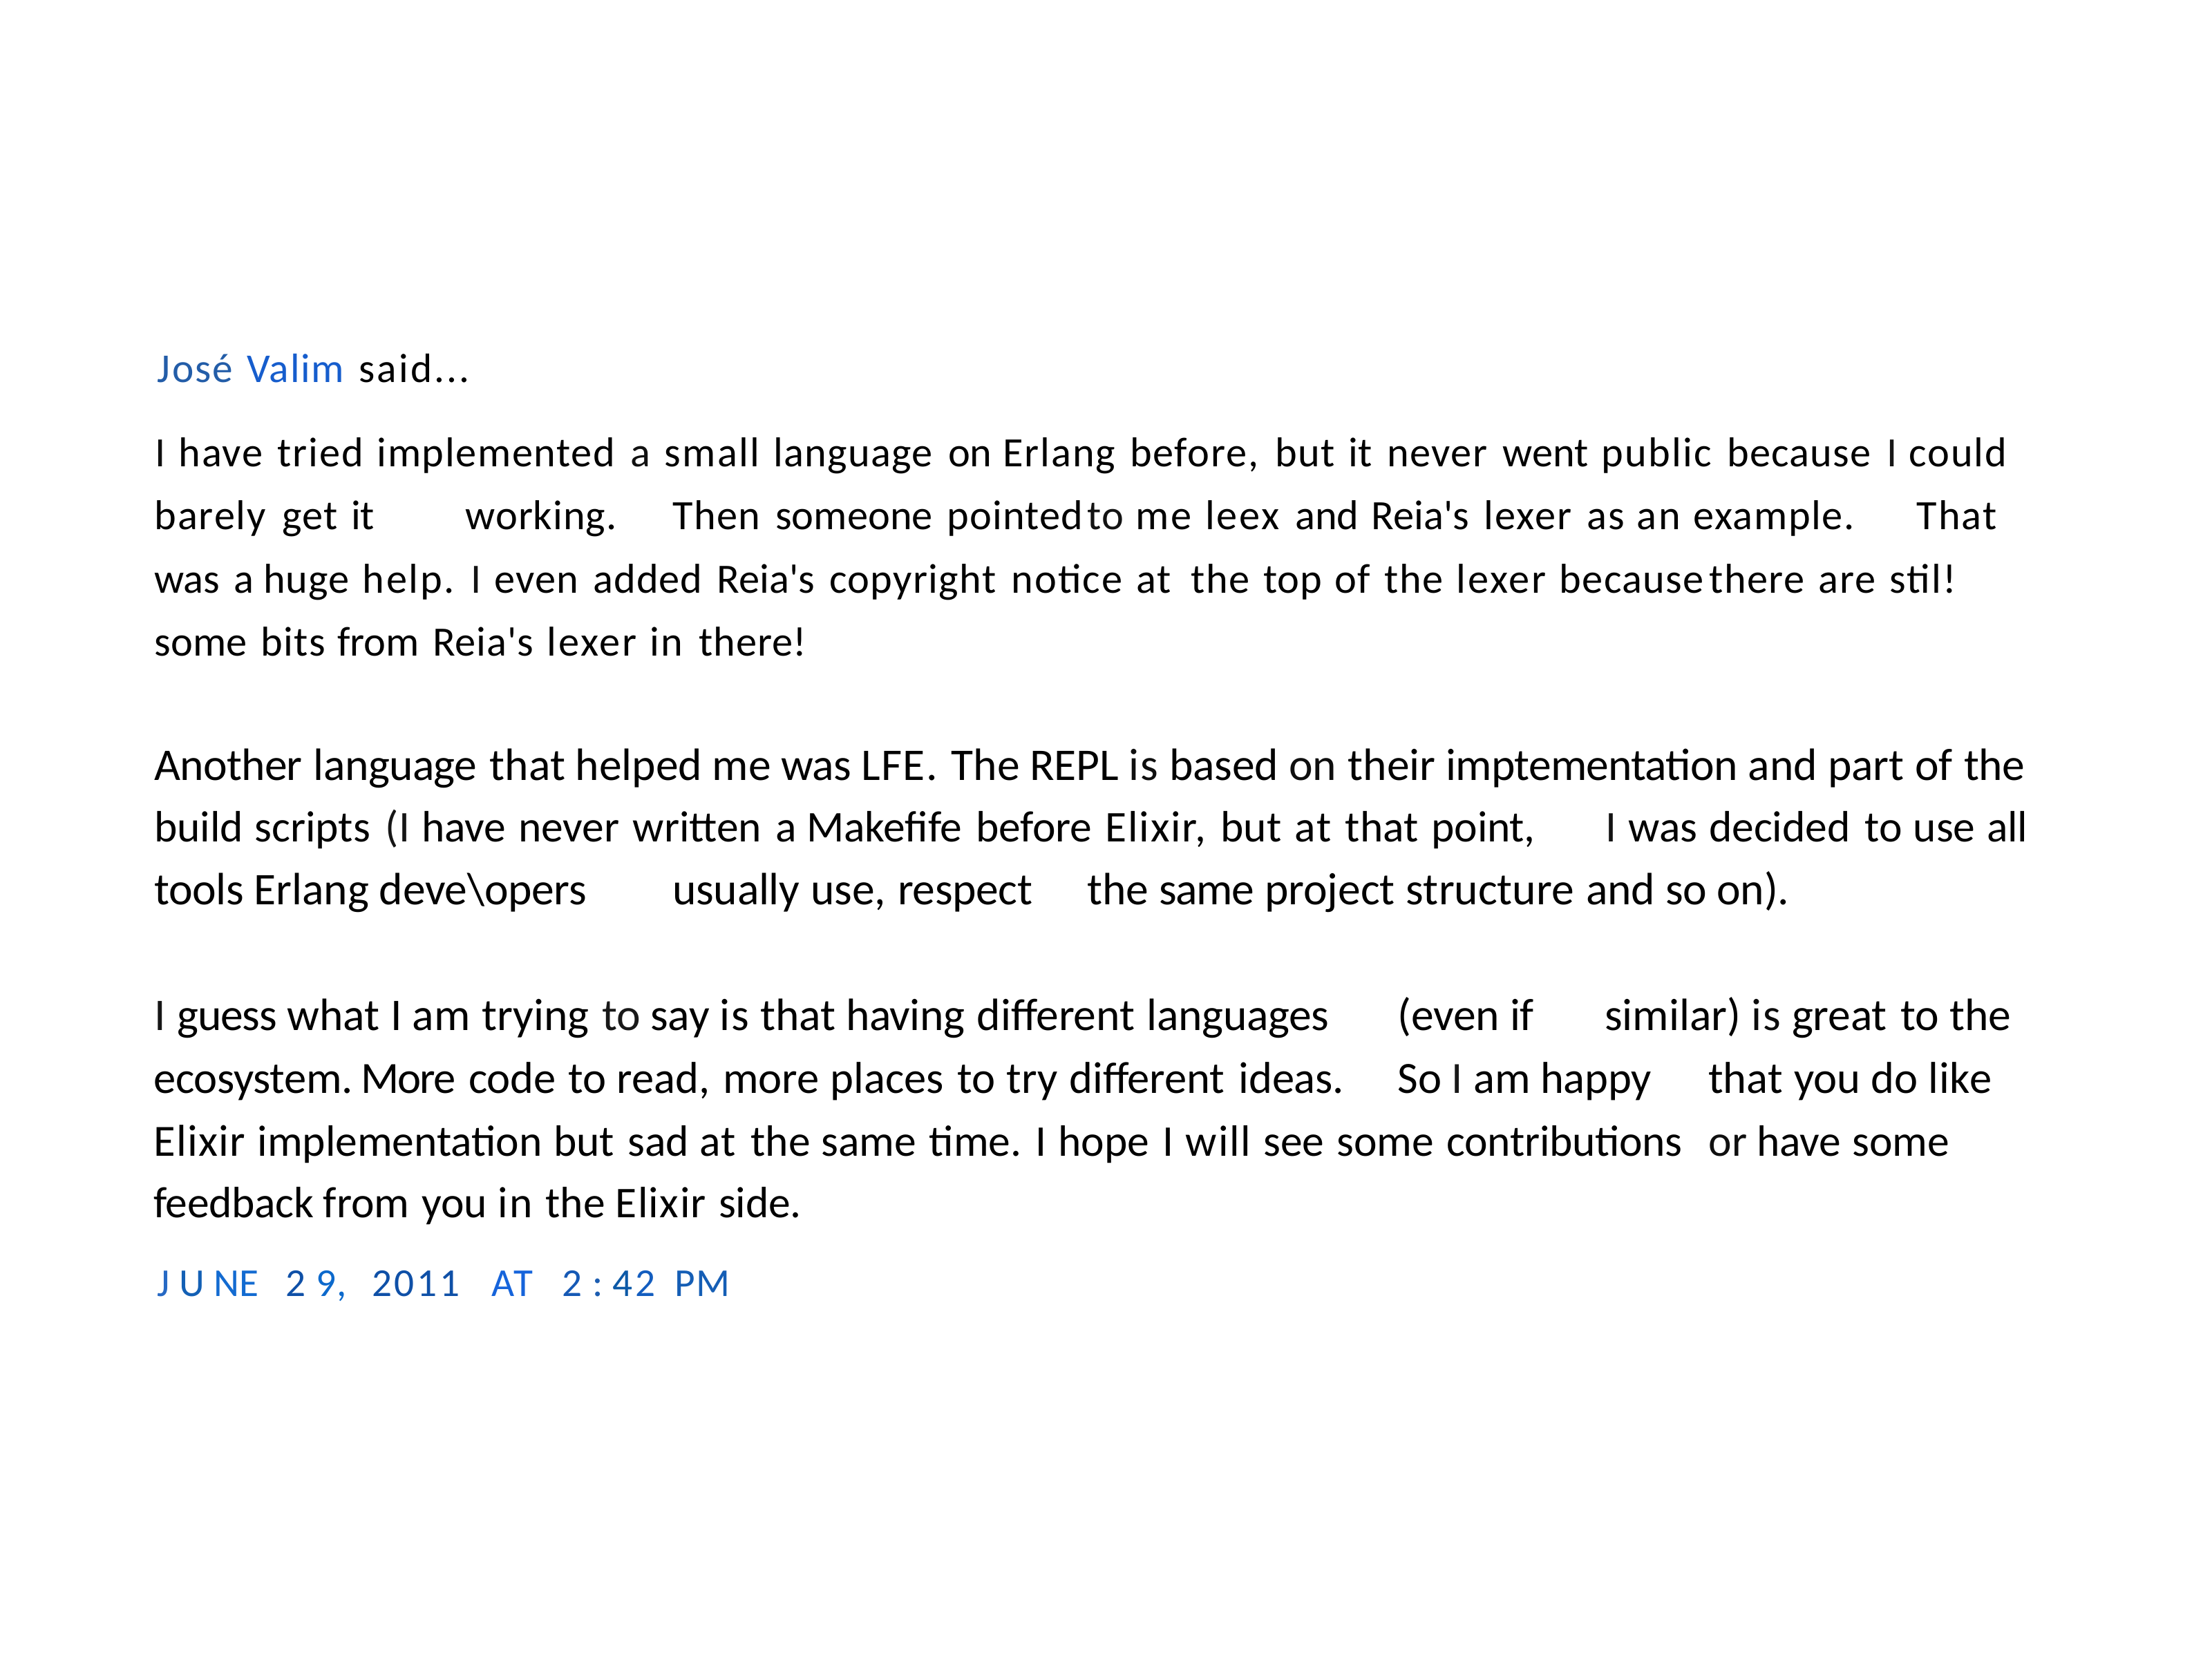

José Valim said...
I have tried implemented a small language on Erlang before, but it never went public because I could barely get it	working.	Then someone pointed	to me leex and Reia's lexer as an example.	That was a huge help. I even added Reia's copyright notice at	the top of the lexer because	there are stil! some bits from Reia's lexer in there!

Another language that helped me was LFE. The REPL is based on their imptementation and part of the build scripts (I have never written a Makefife before Elixir, but at that point,	I was decided to use all tools Erlang deve\opers	usually use, respect	the same project structure and so on).

I guess what I am trying to say is that having different languages	(even if	similar) is great to the ecosystem.	More code to read, more places to try different ideas.	So I am happy	that you do like Elixir implementation but sad at the same time. I hope I will see some contributions	or have some feedback from you in the Elixir side.
J U NE	2 9,	2011	AT	2 : 42	PM